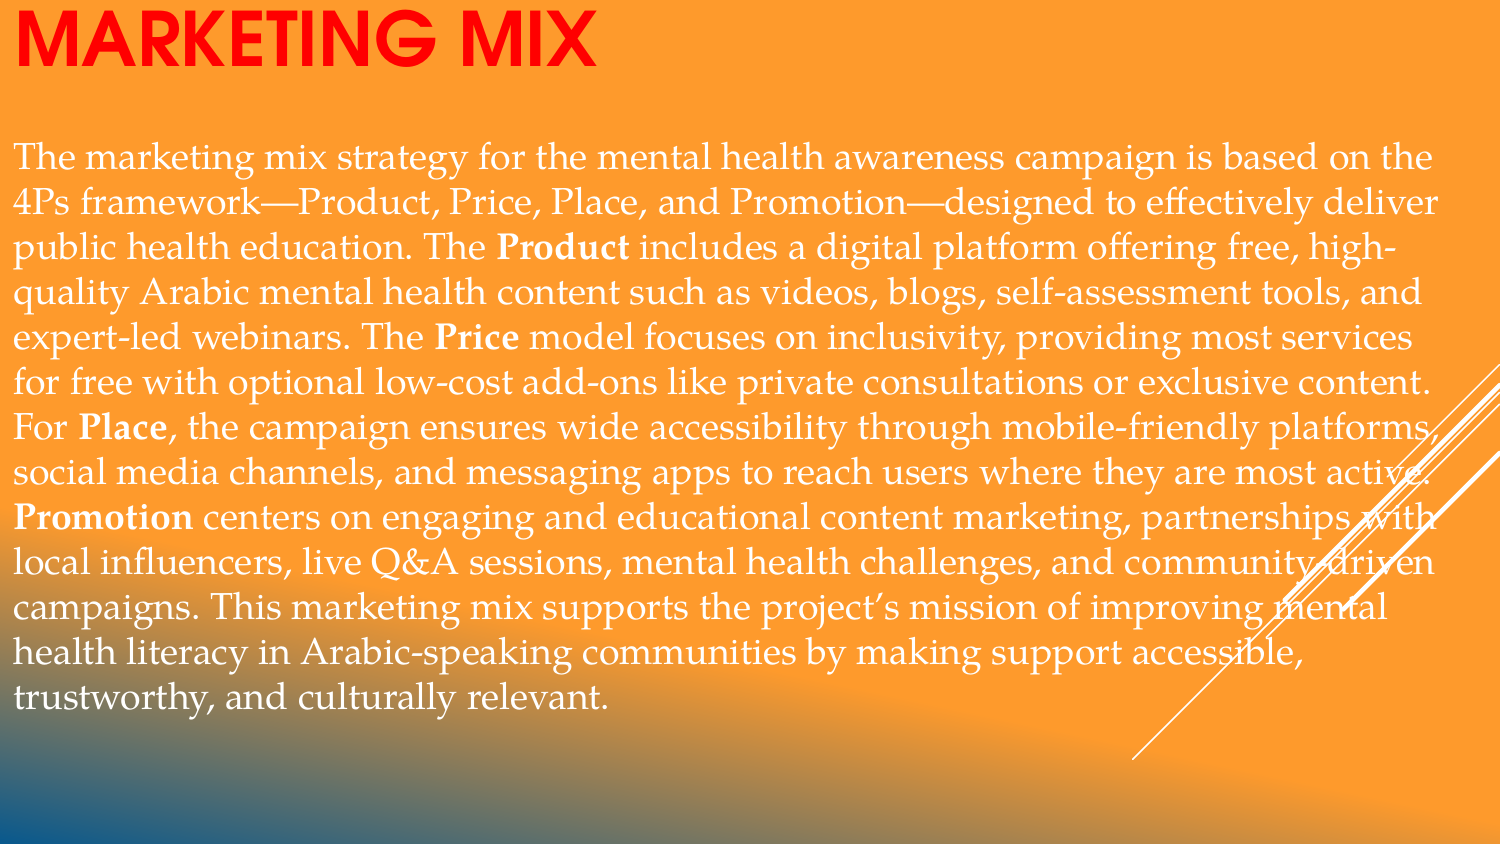

# Marketing Mix
The marketing mix strategy for the mental health awareness campaign is based on the 4Ps framework—Product, Price, Place, and Promotion—designed to effectively deliver public health education. The Product includes a digital platform offering free, high-quality Arabic mental health content such as videos, blogs, self-assessment tools, and expert-led webinars. The Price model focuses on inclusivity, providing most services for free with optional low-cost add-ons like private consultations or exclusive content. For Place, the campaign ensures wide accessibility through mobile-friendly platforms, social media channels, and messaging apps to reach users where they are most active. Promotion centers on engaging and educational content marketing, partnerships with local influencers, live Q&A sessions, mental health challenges, and community-driven campaigns. This marketing mix supports the project’s mission of improving mental health literacy in Arabic-speaking communities by making support accessible, trustworthy, and culturally relevant.